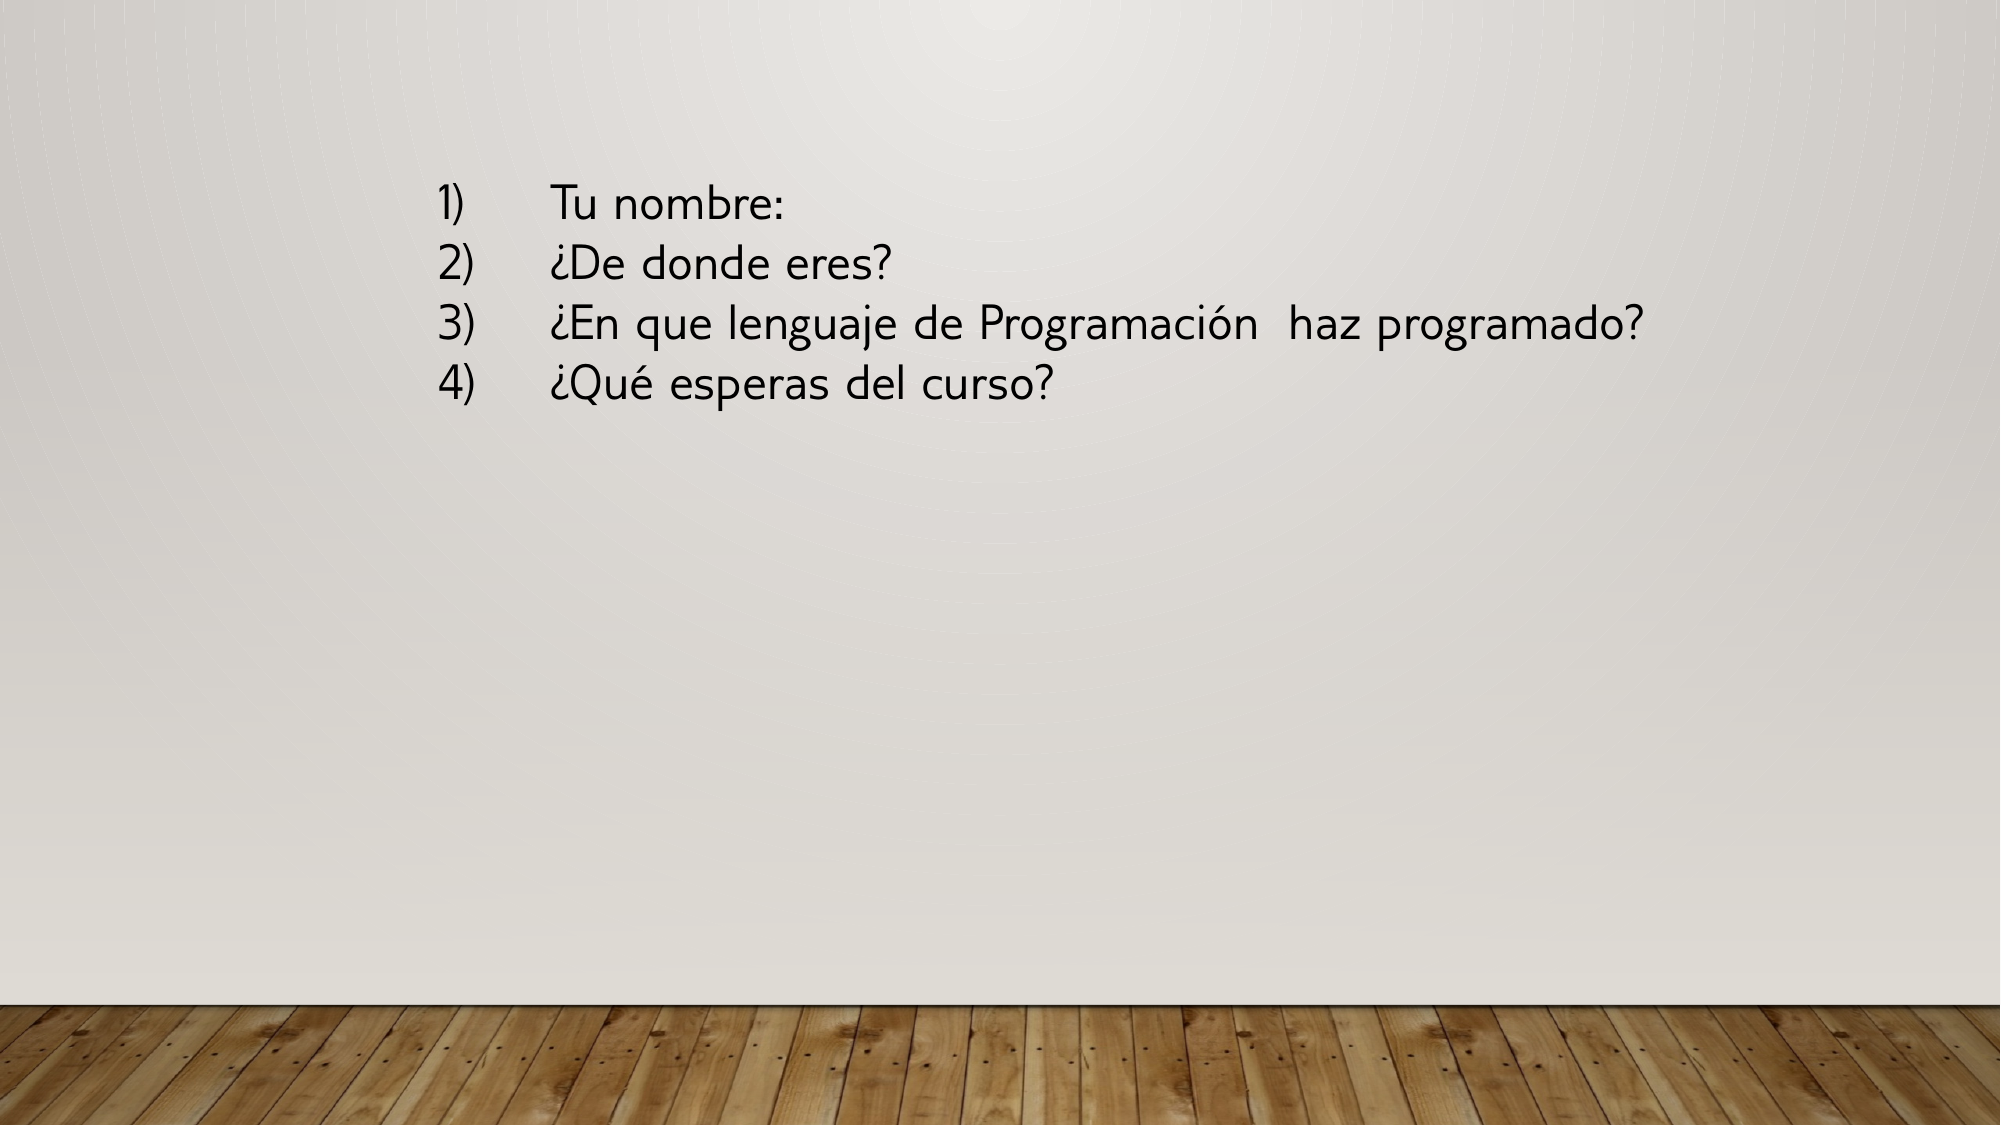

Tu nombre:
¿De donde eres?
¿En que lenguaje de Programación  haz programado?
¿Qué esperas del curso?